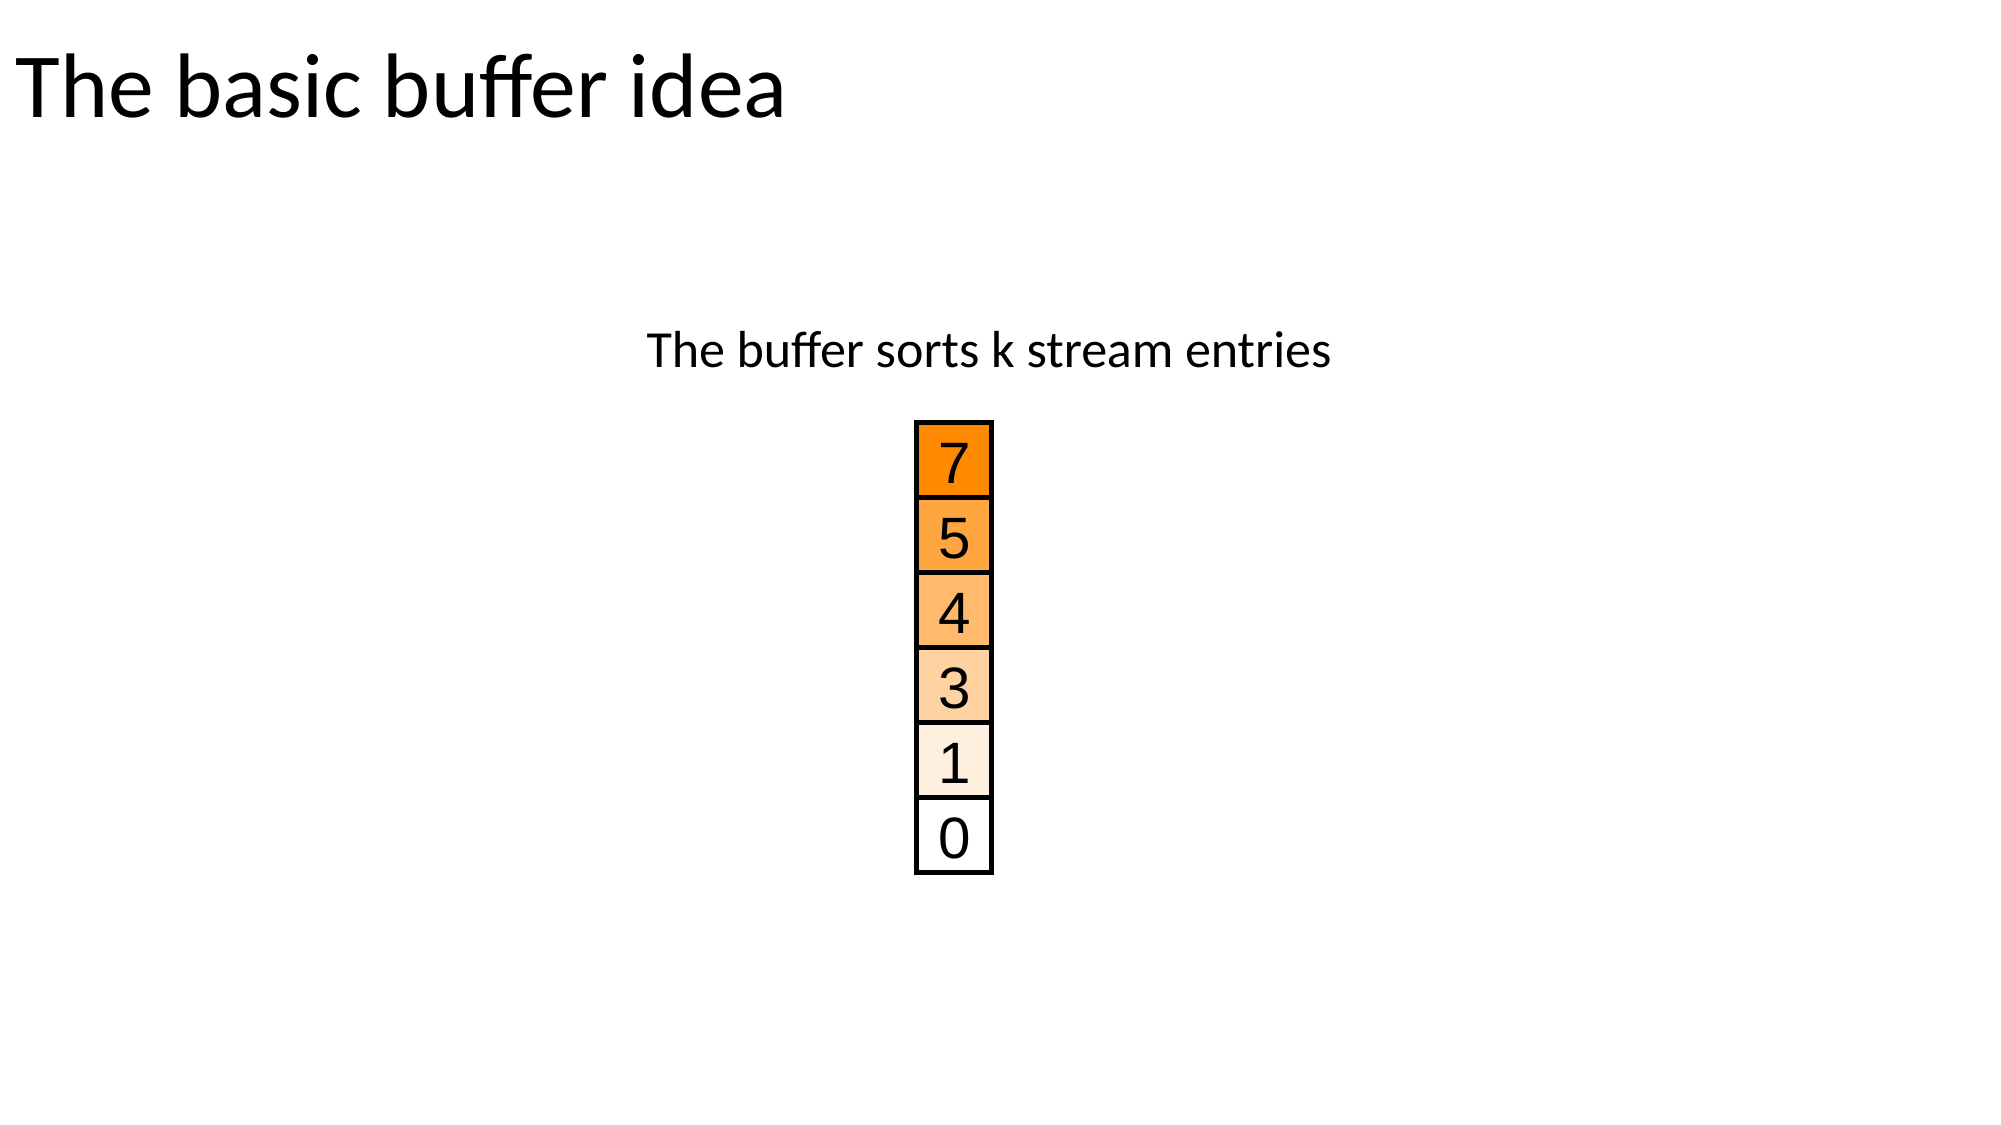

# The basic buffer idea
The buffer sorts k stream entries

7
5
4
3
1
0